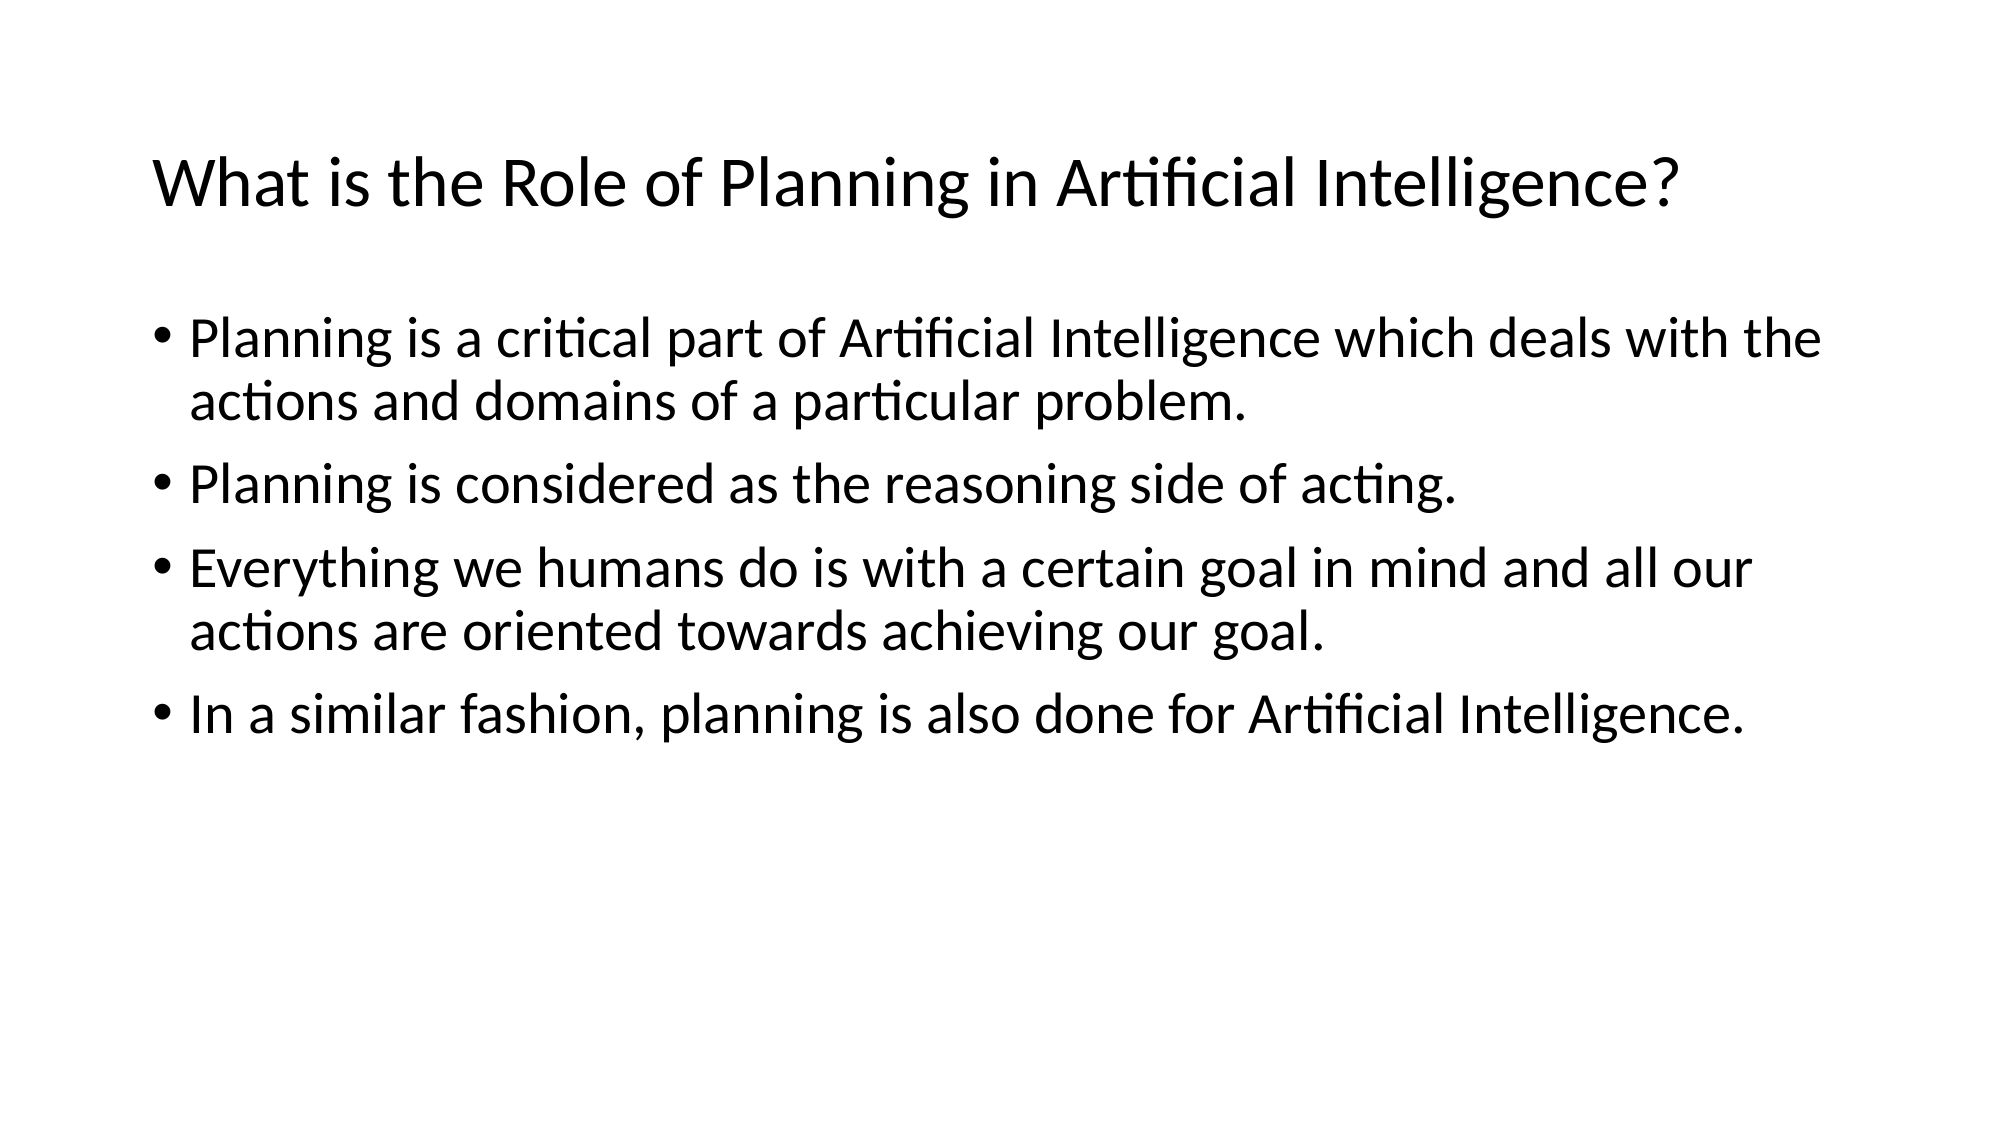

# What is the Role of Planning in Artificial Intelligence?

Planning is a critical part of Artificial Intelligence which deals with the actions and domains of a particular problem.
Planning is considered as the reasoning side of acting.
Everything we humans do is with a certain goal in mind and all our actions are oriented towards achieving our goal.
In a similar fashion, planning is also done for Artificial Intelligence.